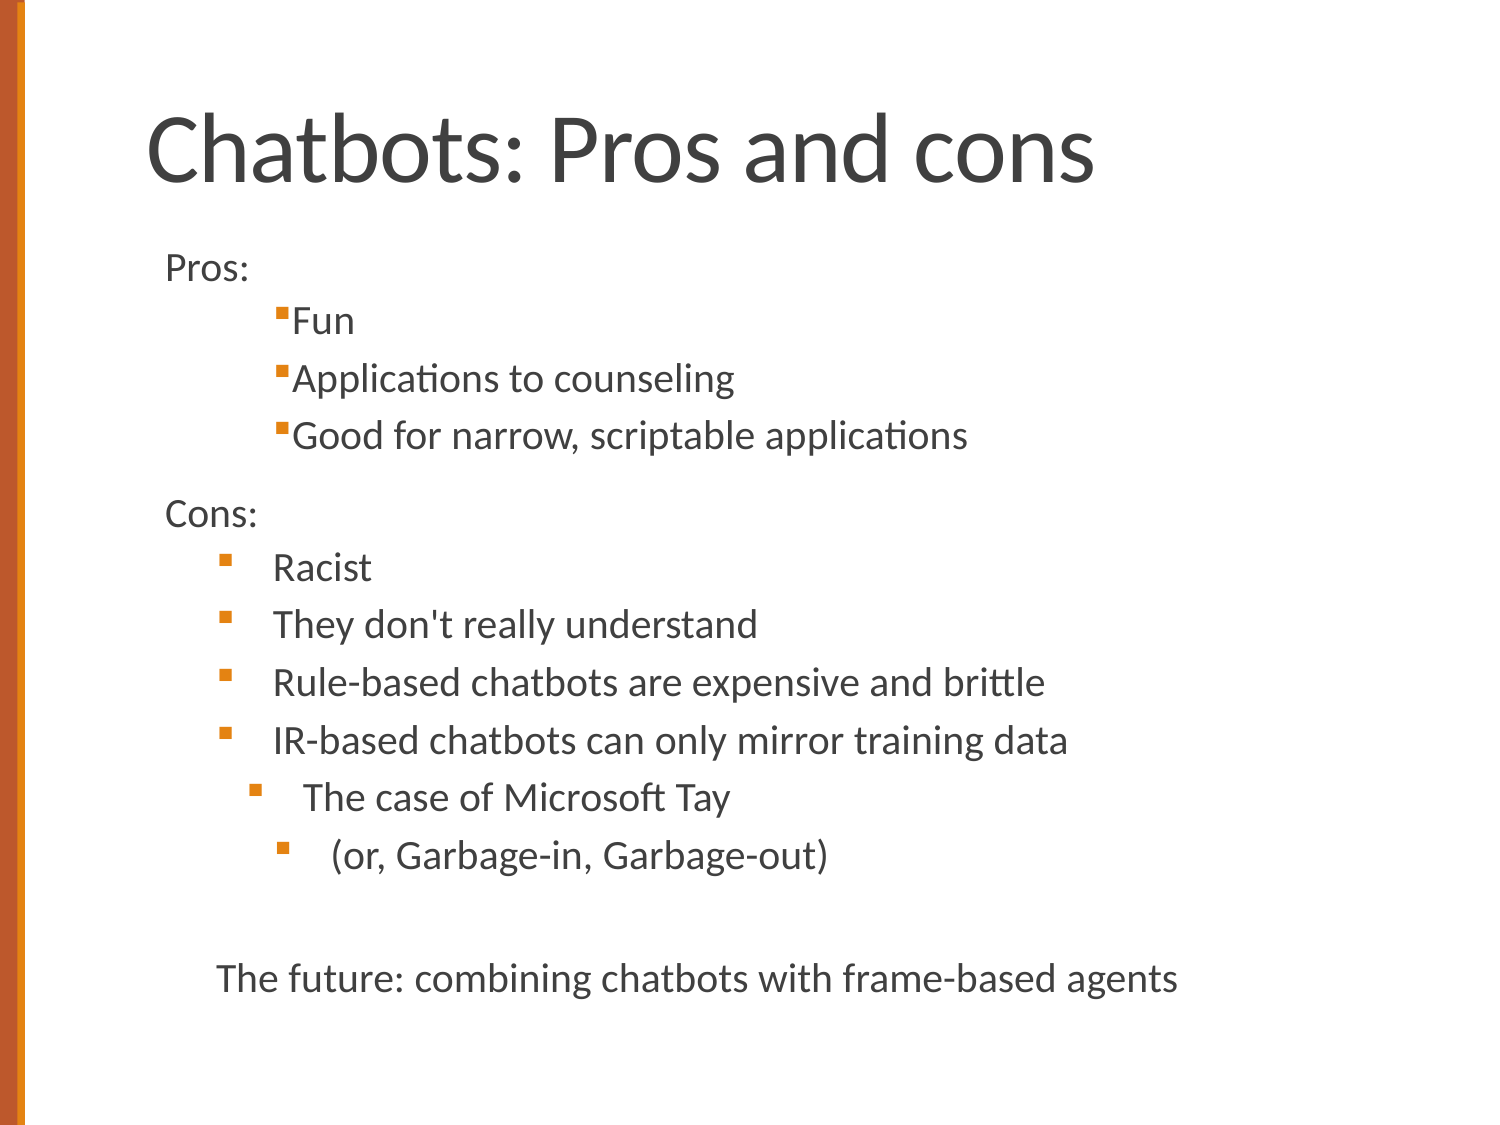

# Chatbots: Pros and cons
Pros:
Fun
Applications to counseling
Good for narrow, scriptable applications
Cons:
Racist
They don't really understand
Rule-based chatbots are expensive and brittle
IR-based chatbots can only mirror training data
The case of Microsoft Tay
(or, Garbage-in, Garbage-out)
The future: combining chatbots with frame-based agents